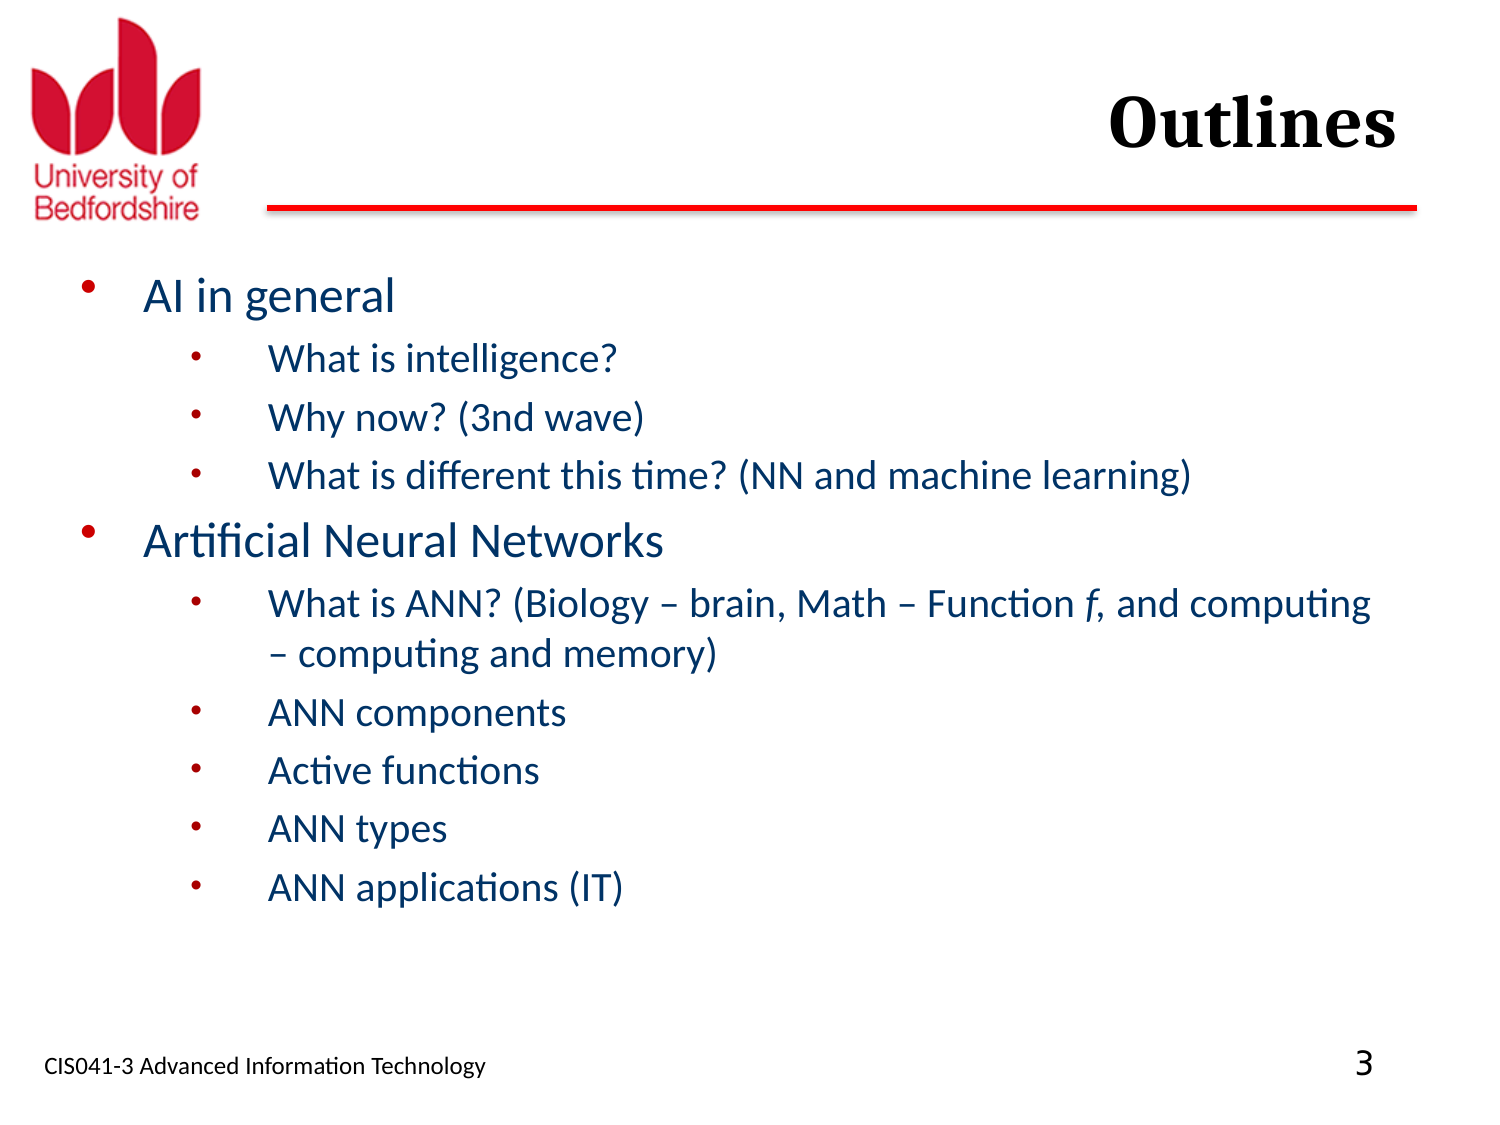

# Outlines
AI in general
What is intelligence?
Why now? (3nd wave)
What is different this time? (NN and machine learning)
Artificial Neural Networks
What is ANN? (Biology – brain, Math – Function f, and computing – computing and memory)
ANN components
Active functions
ANN types
ANN applications (IT)
CIS041-3 Advanced Information Technology